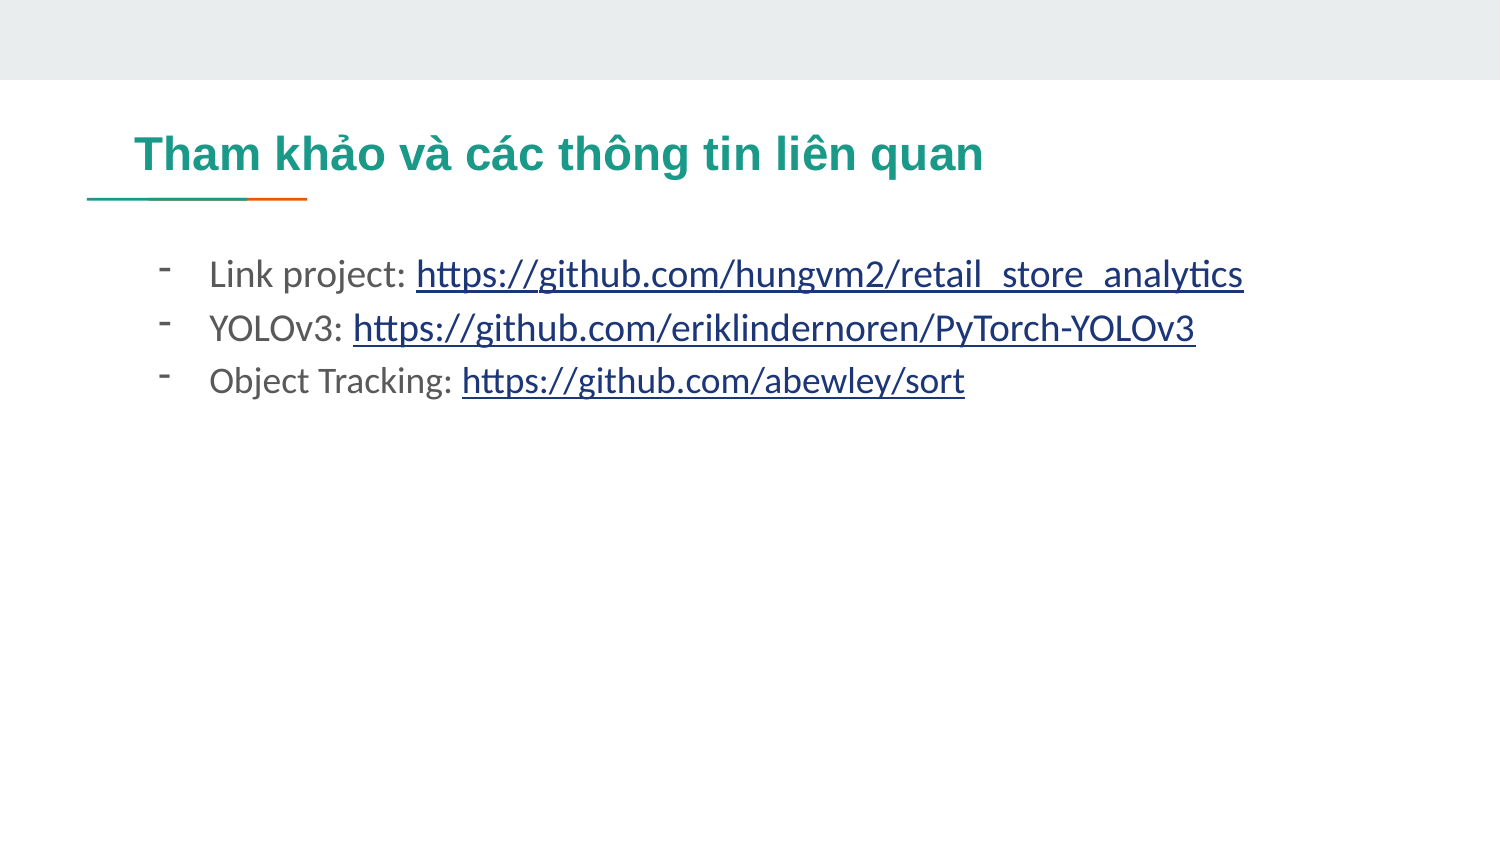

# Tham khảo và các thông tin liên quan
Link project: https://github.com/hungvm2/retail_store_analytics
YOLOv3: https://github.com/eriklindernoren/PyTorch-YOLOv3
Object Tracking: https://github.com/abewley/sort